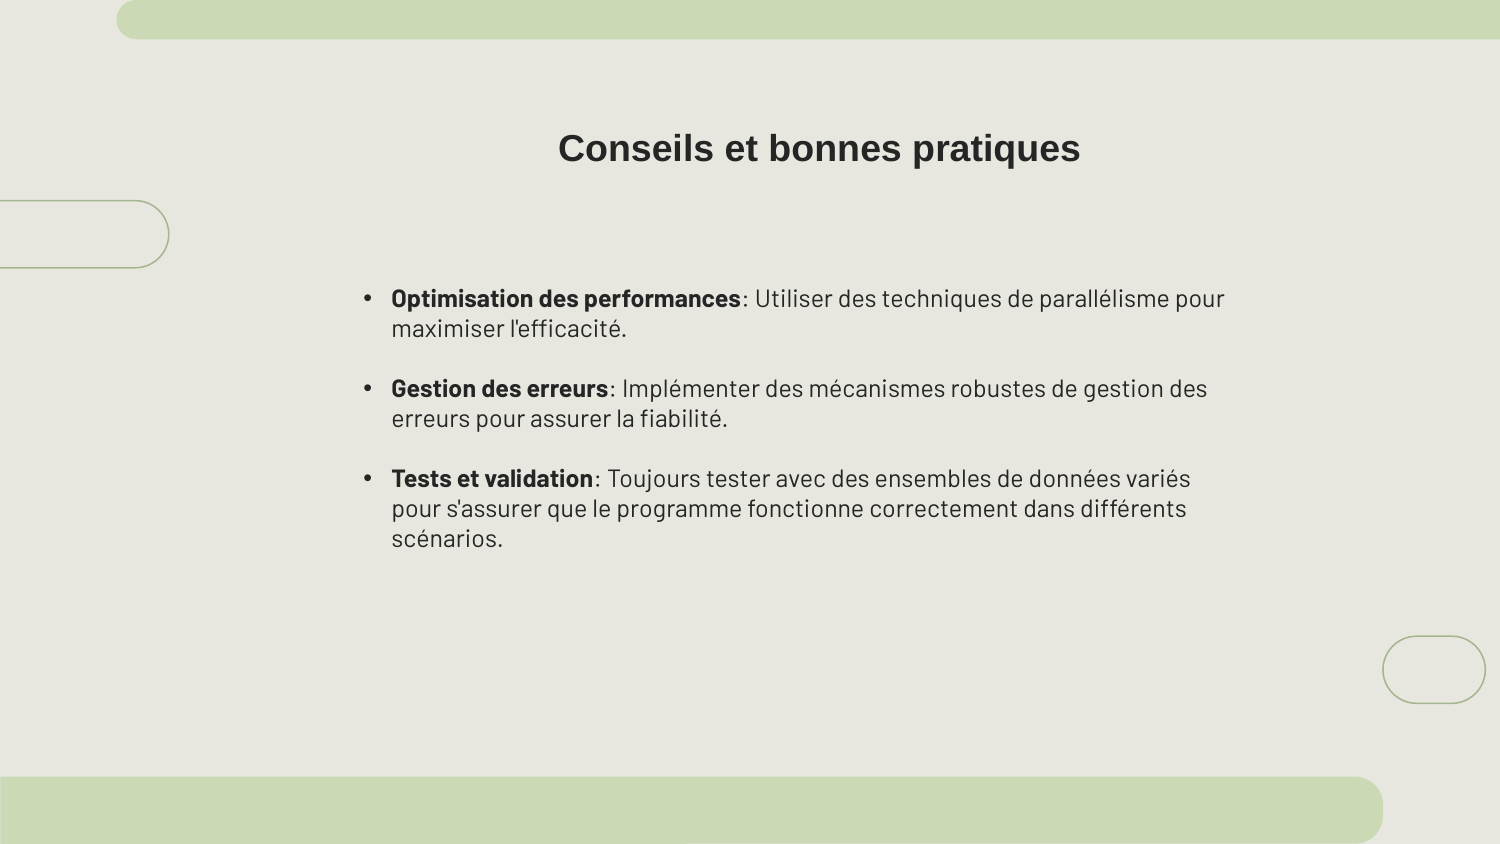

Conseils et bonnes pratiques

Optimisation des performances: Utiliser des techniques de parallélisme pour maximiser l'efficacité.

Gestion des erreurs: Implémenter des mécanismes robustes de gestion des erreurs pour assurer la fiabilité.

Tests et validation: Toujours tester avec des ensembles de données variés pour s'assurer que le programme fonctionne correctement dans différents scénarios.